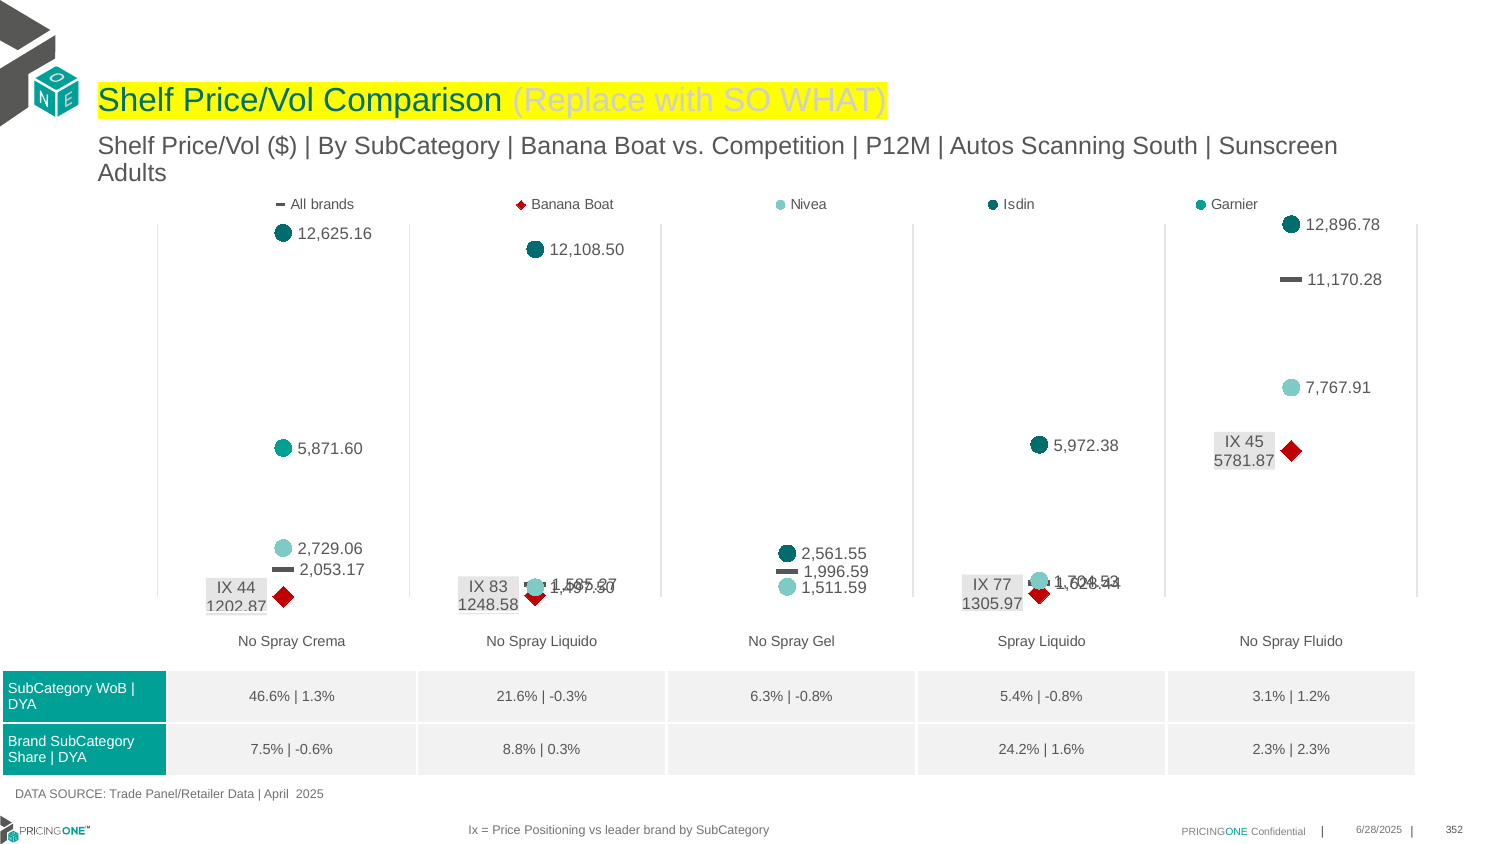

# Shelf Price/Vol Comparison (Replace with SO WHAT)
Shelf Price/Vol ($) | By SubCategory | Banana Boat vs. Competition | P12M | Autos Scanning South | Sunscreen Adults

### Chart

| Category | All brands | Banana Boat | Nivea | Isdin | Garnier |
|---|---|---|---|---|---|
| IX 44 | 2053.17 | 1202.87 | 2729.06 | 12625.16 | 5871.6 |
| IX 83 | 1585.27 | 1248.58 | 1497.5 | 12108.5 | None |
| None | 1996.59 | None | 1511.59 | 2561.55 | None |
| IX 77 | 1628.44 | 1305.97 | 1704.53 | 5972.38 | None |
| IX 45 | 11170.28 | 5781.87 | 7767.91 | 12896.78 | None |
|  | No Spray Crema | No Spray Liquido | No Spray Gel | Spray Liquido | No Spray Fluido |
| --- | --- | --- | --- | --- | --- |
| SubCategory WoB | DYA | 46.6% | 1.3% | 21.6% | -0.3% | 6.3% | -0.8% | 5.4% | -0.8% | 3.1% | 1.2% |
| Brand SubCategory Share | DYA | 7.5% | -0.6% | 8.8% | 0.3% |  | 24.2% | 1.6% | 2.3% | 2.3% |
DATA SOURCE: Trade Panel/Retailer Data | April  2025
Ix = Price Positioning vs leader brand by SubCategory
6/28/2025
352